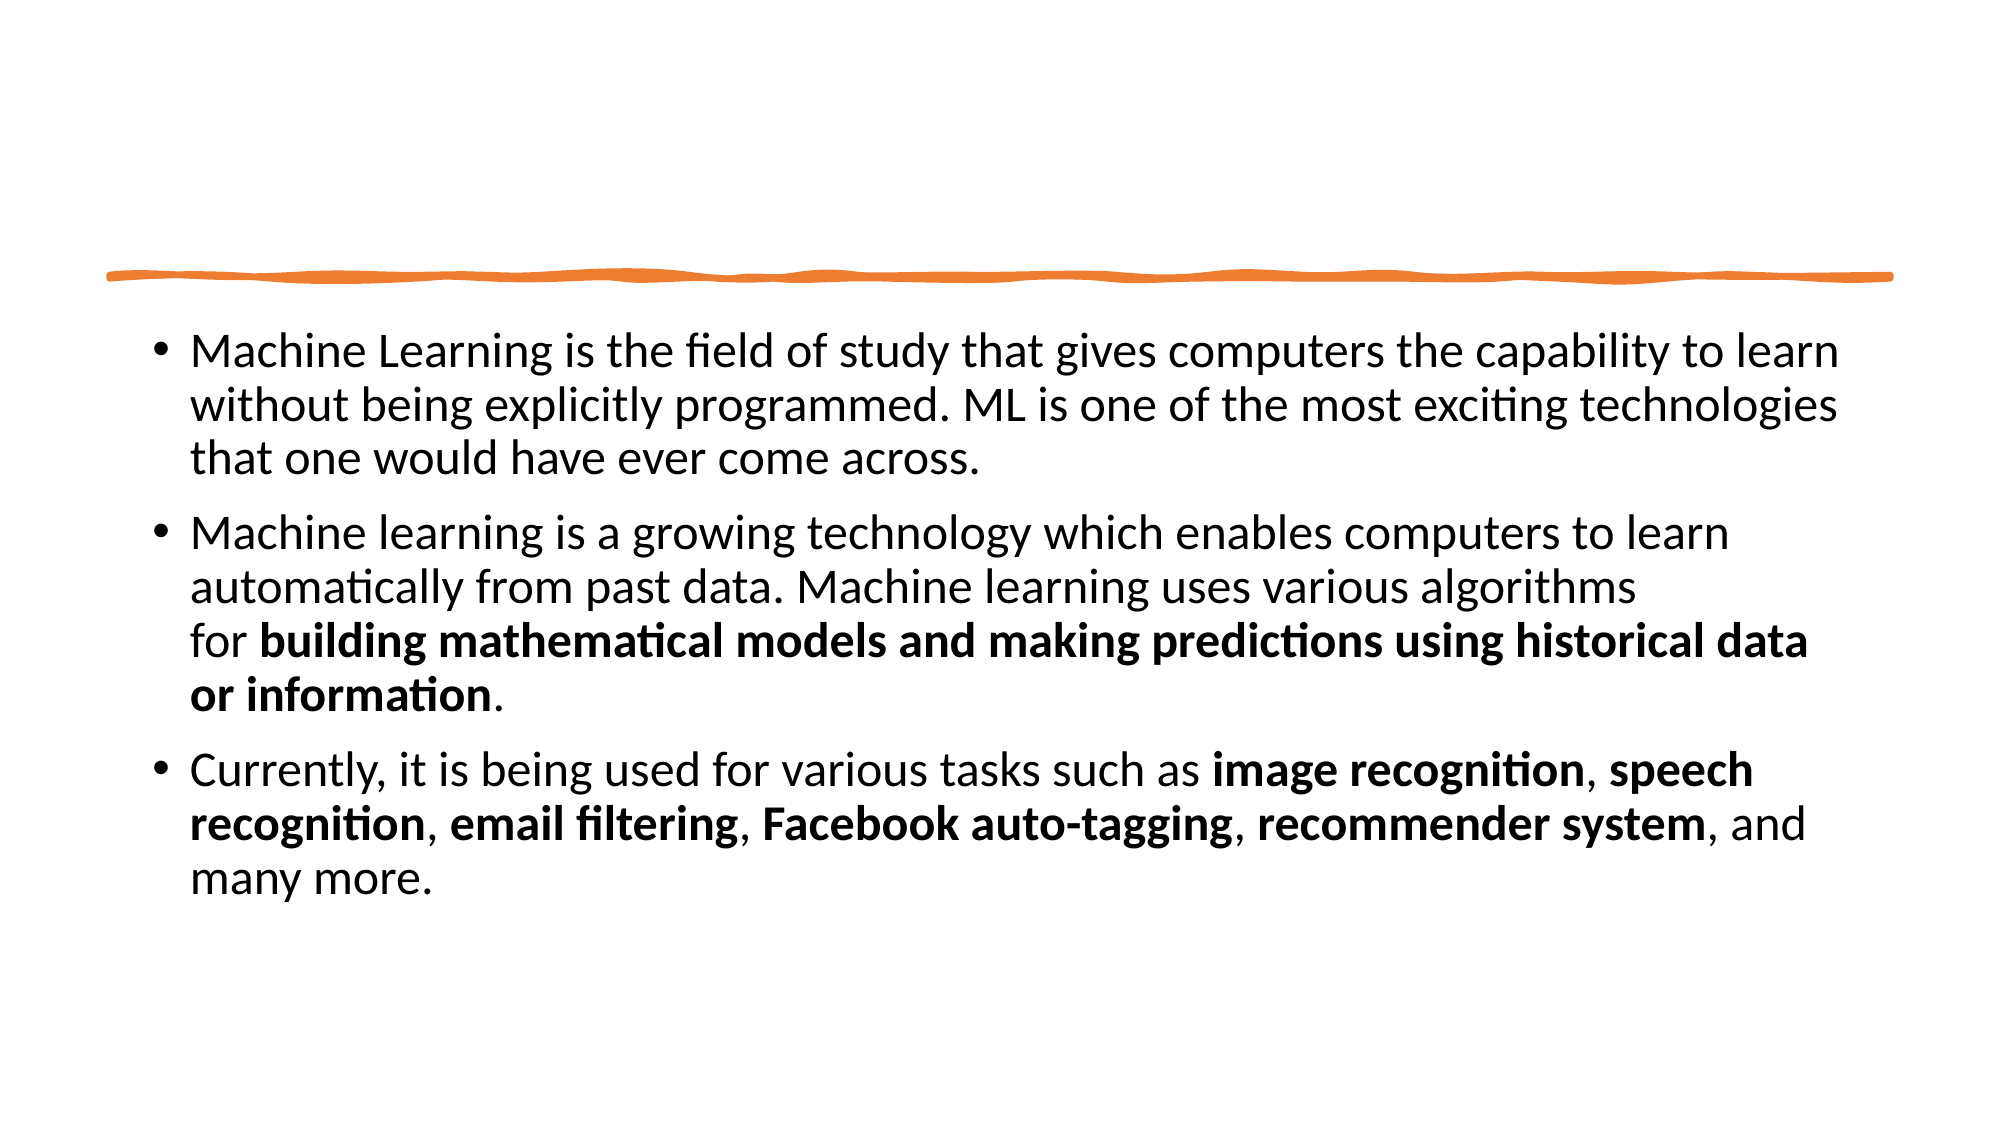

Machine Learning is the field of study that gives computers the capability to learn without being explicitly programmed. ML is one of the most exciting technologies that one would have ever come across.
Machine learning is a growing technology which enables computers to learn automatically from past data. Machine learning uses various algorithms for building mathematical models and making predictions using historical data or information.
Currently, it is being used for various tasks such as image recognition, speech recognition, email filtering, Facebook auto-tagging, recommender system, and many more.